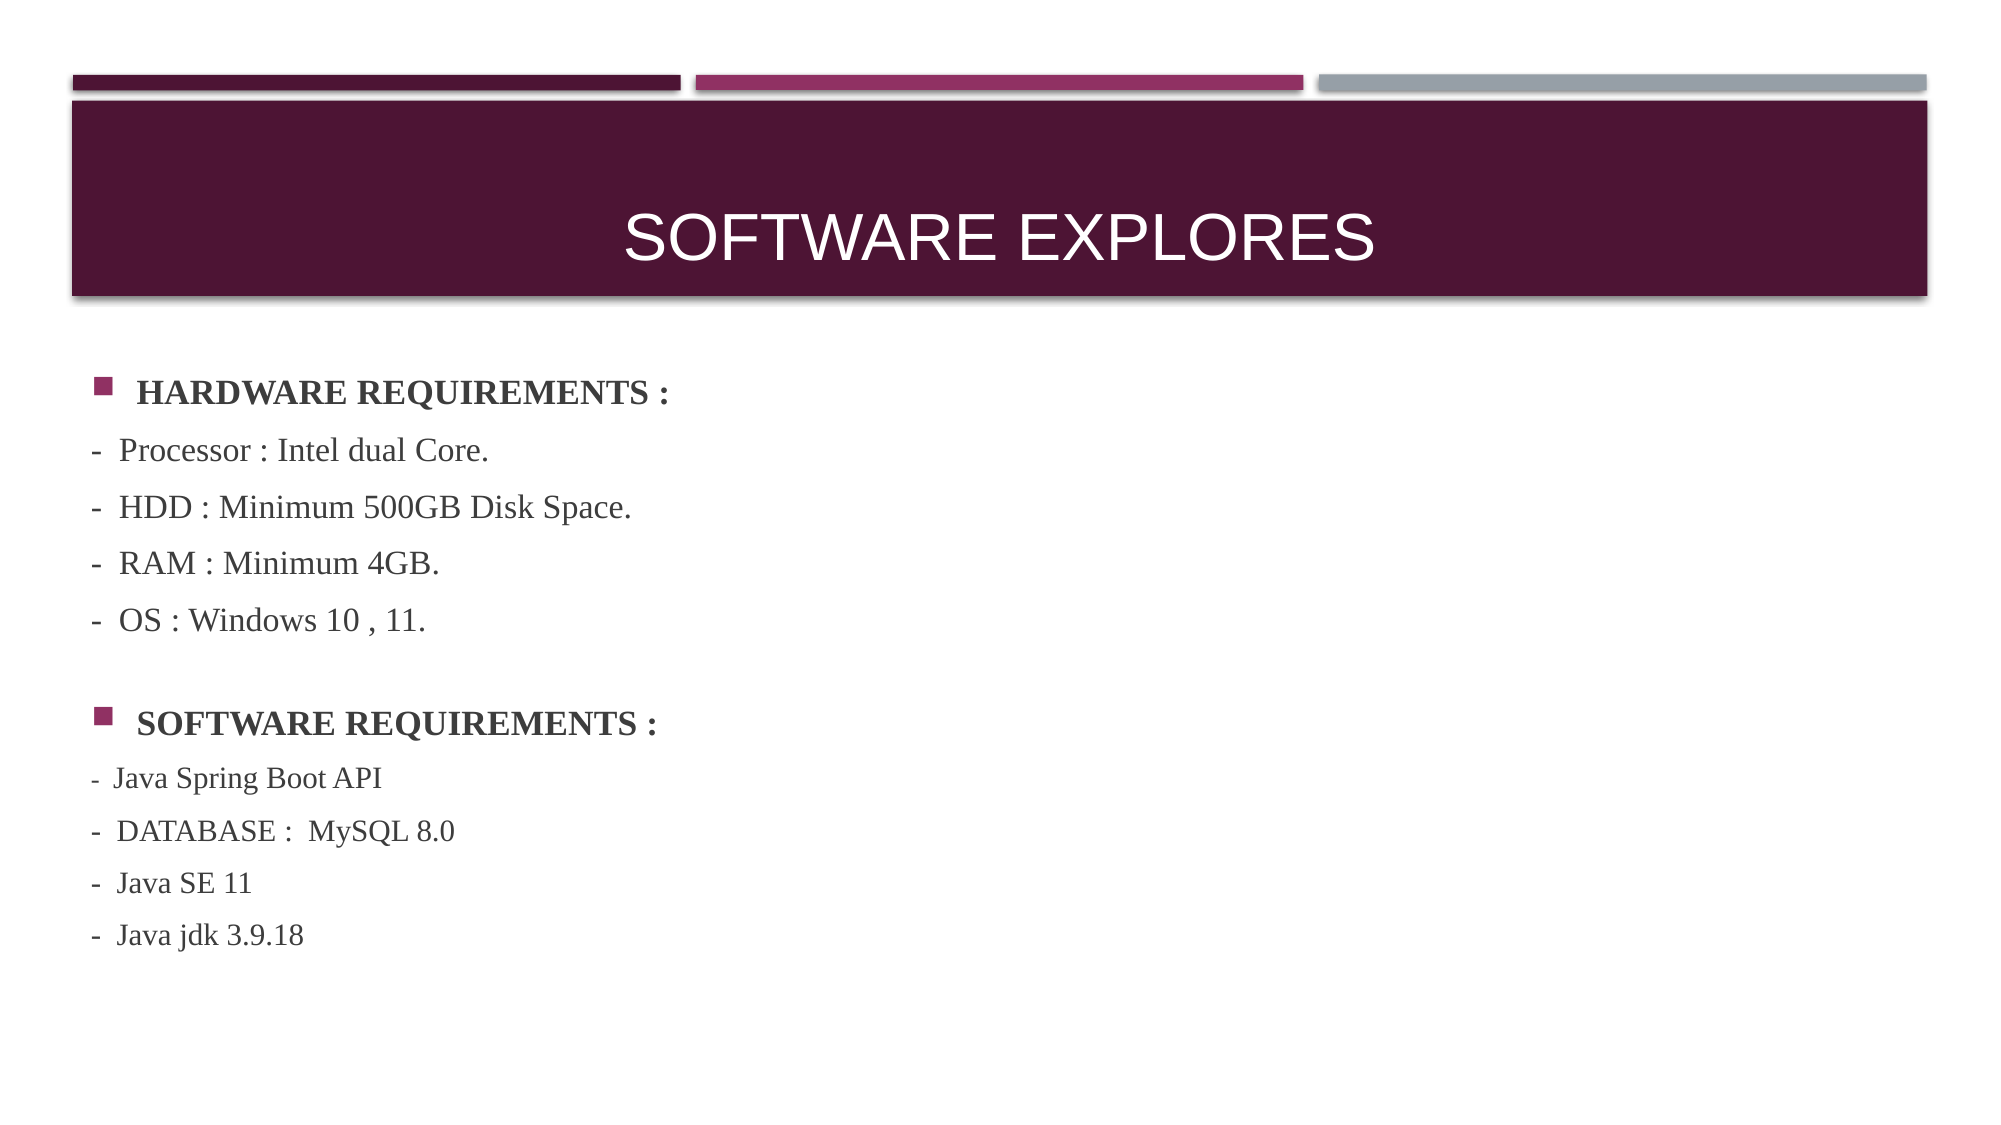

# SOFTWARE EXPLORES
HARDWARE REQUIREMENTS :
-  Processor : Intel dual Core.
-  HDD : Minimum 500GB Disk Space.
-  RAM : Minimum 4GB.
-  OS : Windows 10 , 11.

SOFTWARE REQUIREMENTS :
-  Java Spring Boot API
-  DATABASE :  MySQL 8.0
-  Java SE 11
-  Java jdk 3.9.18